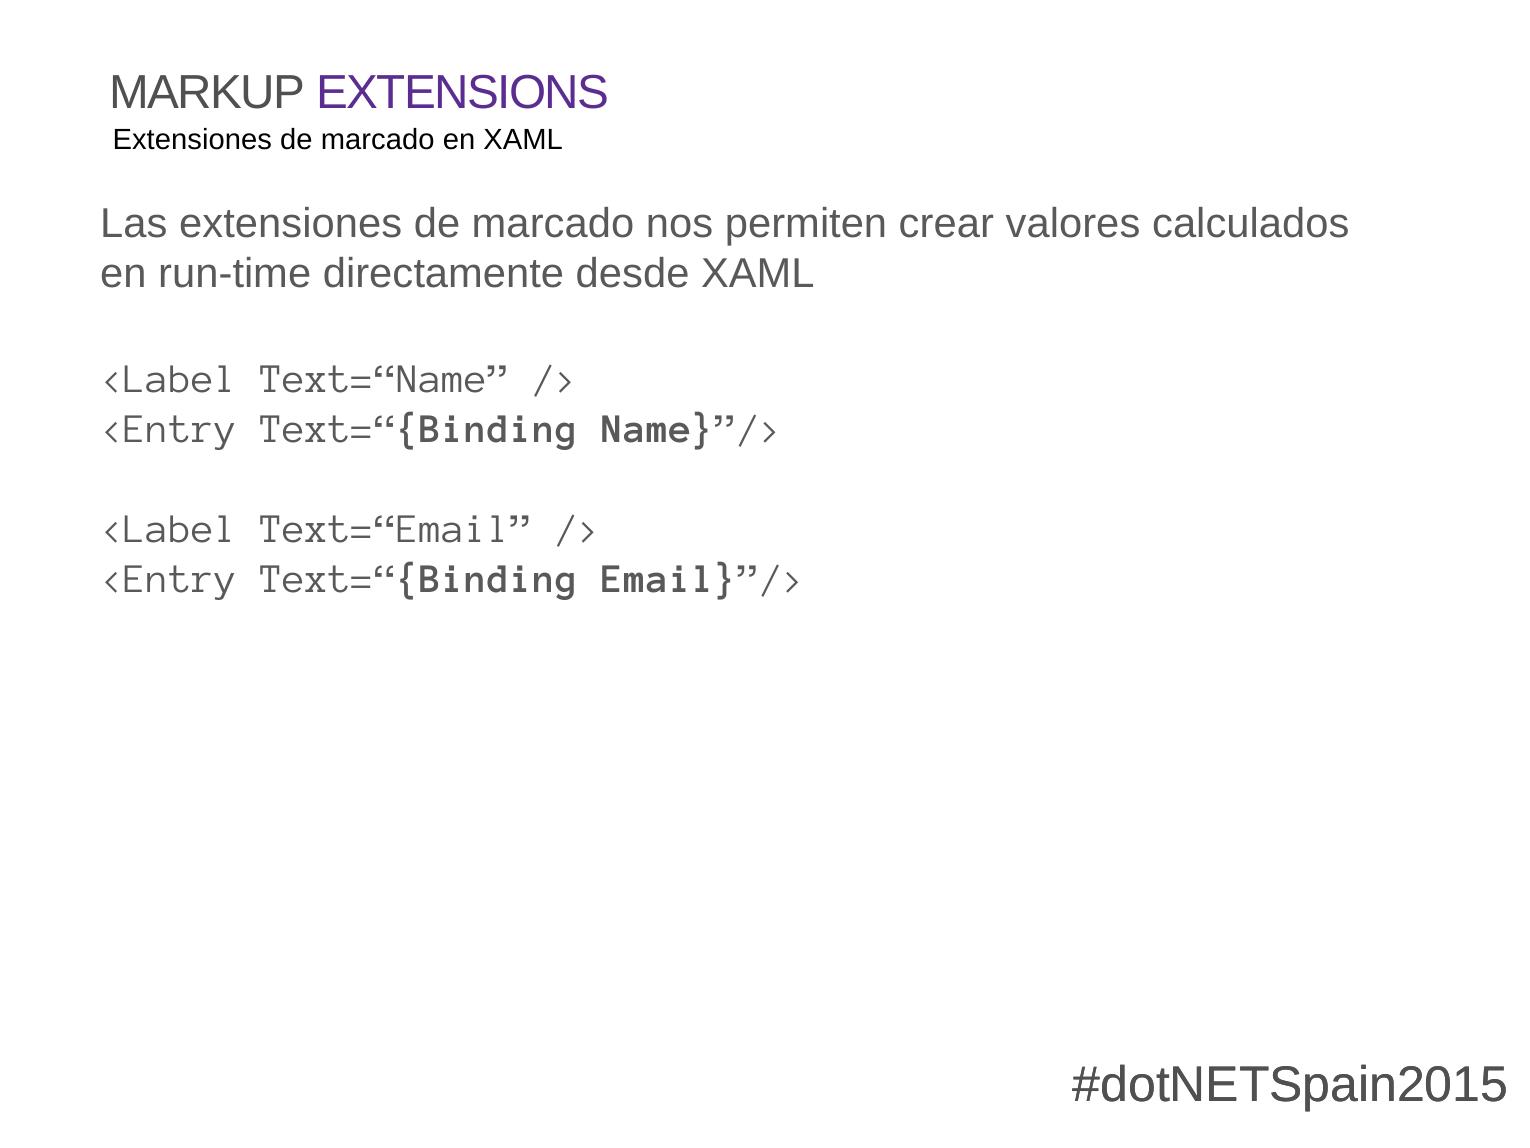

MARKUP EXTENSIONS
Extensiones de marcado en XAML
Las extensiones de marcado nos permiten crear valores calculados en run-time directamente desde XAML
<Label Text=“Name” />
<Entry Text=“{Binding Name}”/>

<Label Text=“Email” />
<Entry Text=“{Binding Email}”/>